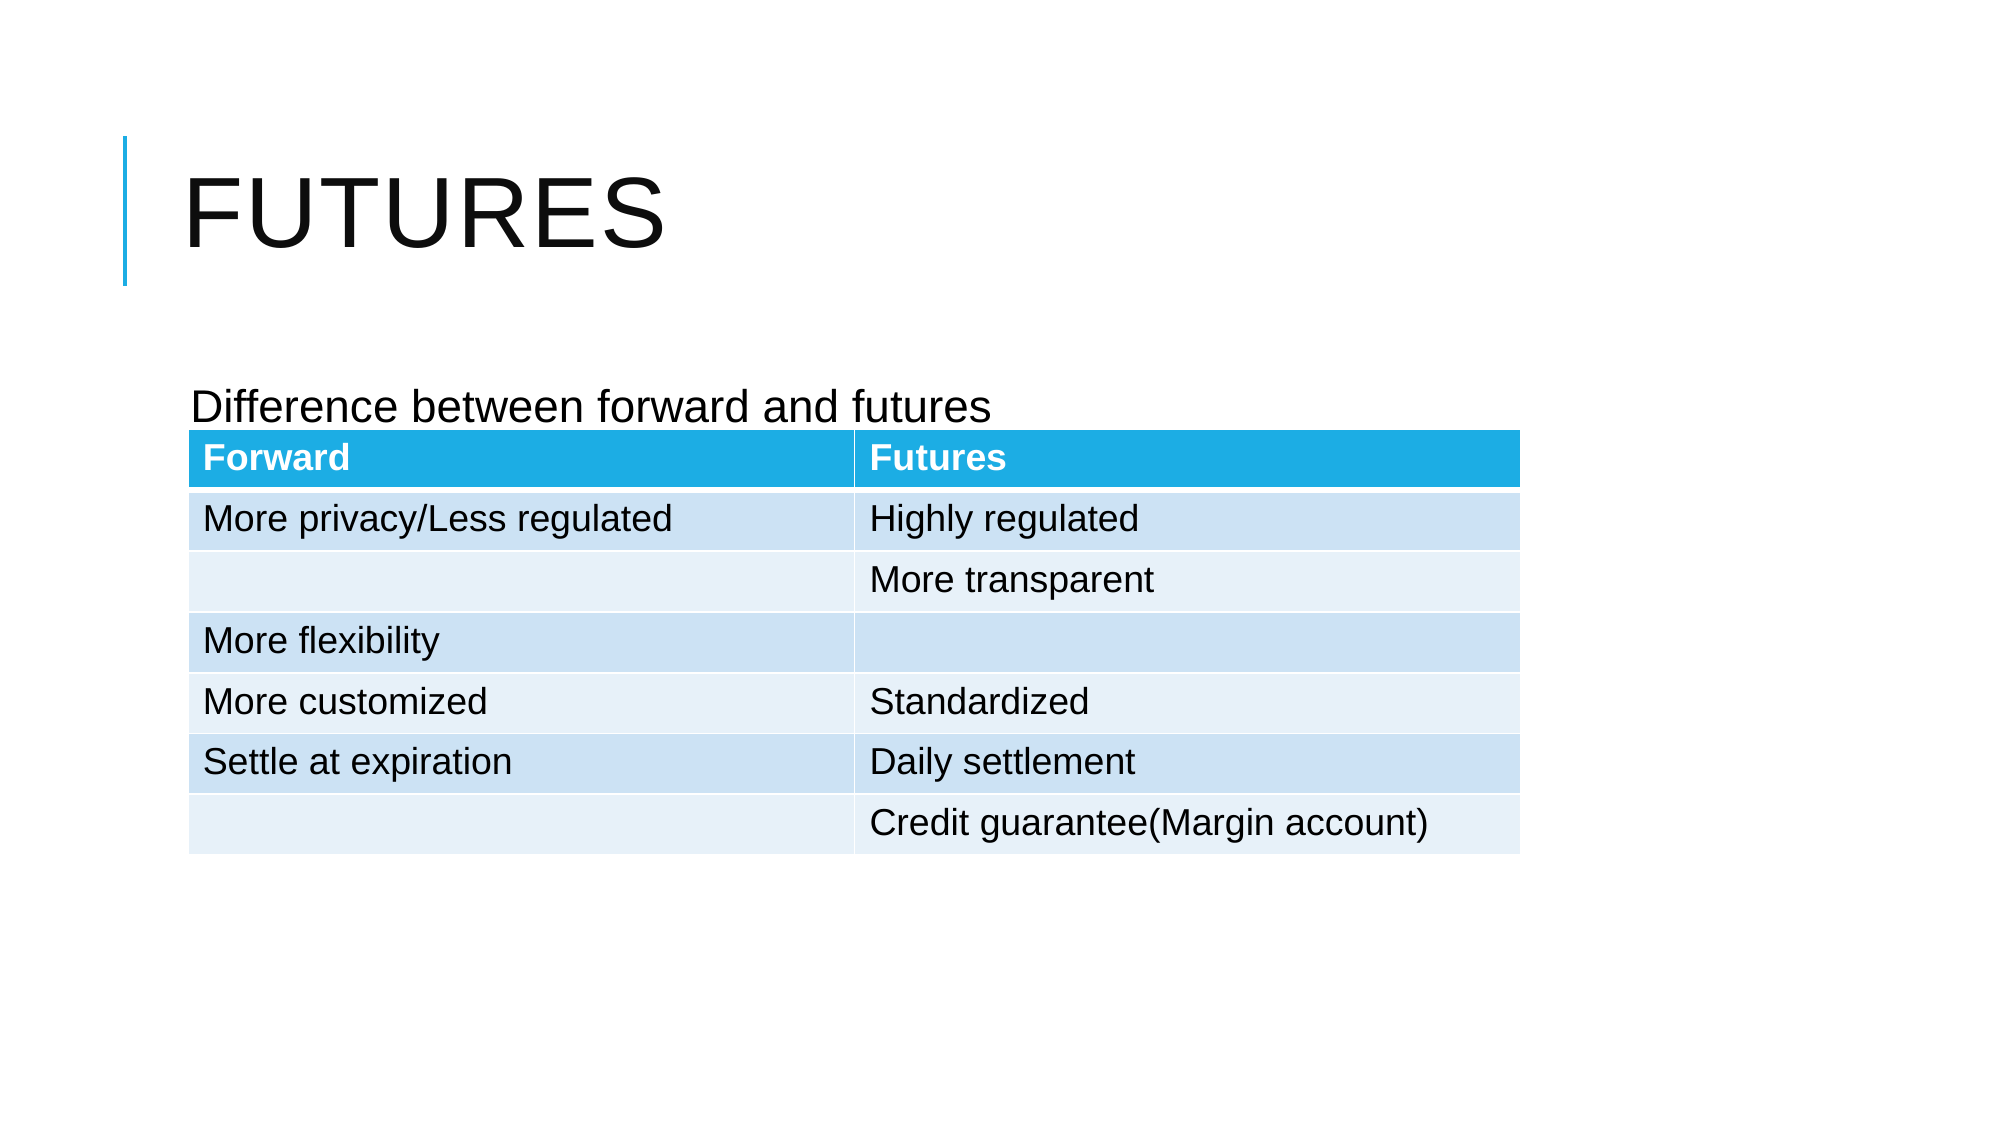

# Futures
Difference between forward and futures
| Forward | Futures |
| --- | --- |
| More privacy/Less regulated | Highly regulated |
|  | More transparent |
| More flexibility |  |
| More customized | Standardized |
| Settle at expiration | Daily settlement |
|  | Credit guarantee(Margin account) |